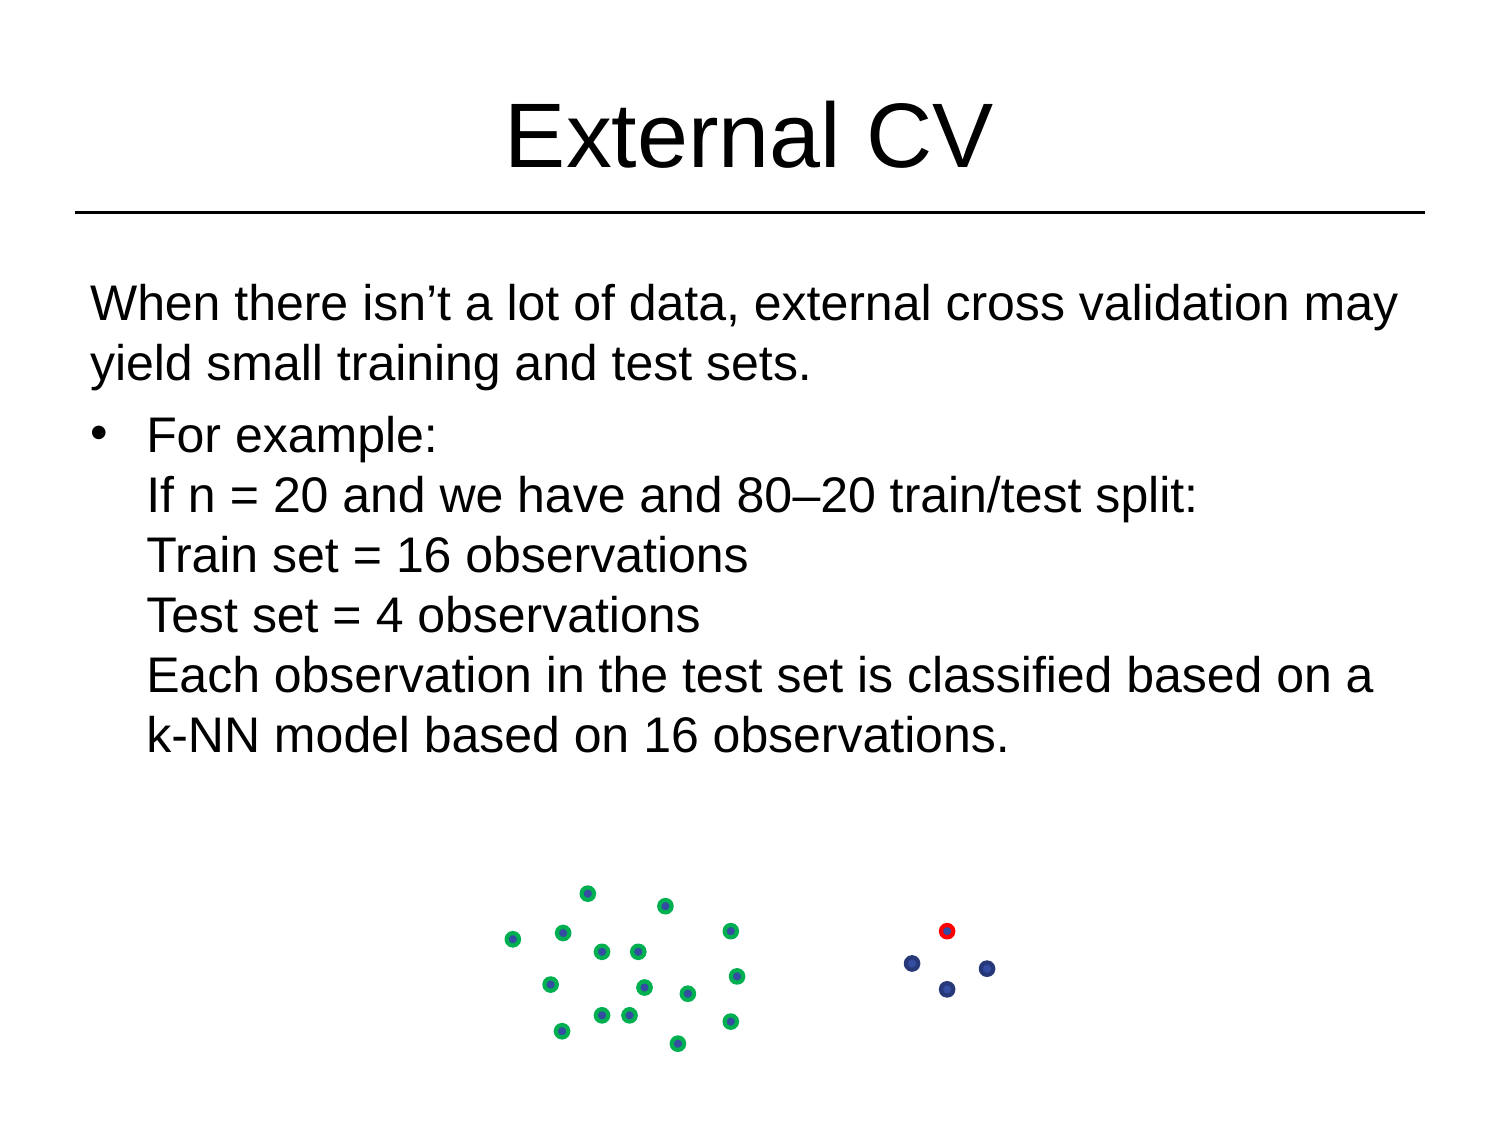

# External CV
When there isn’t a lot of data, external cross validation may yield small training and test sets.
For example:
If n = 20 and we have and 80–20 train/test split:
Train set = 16 observations
Test set = 4 observations
Each observation in the test set is classified based on a k-NN model based on 16 observations.